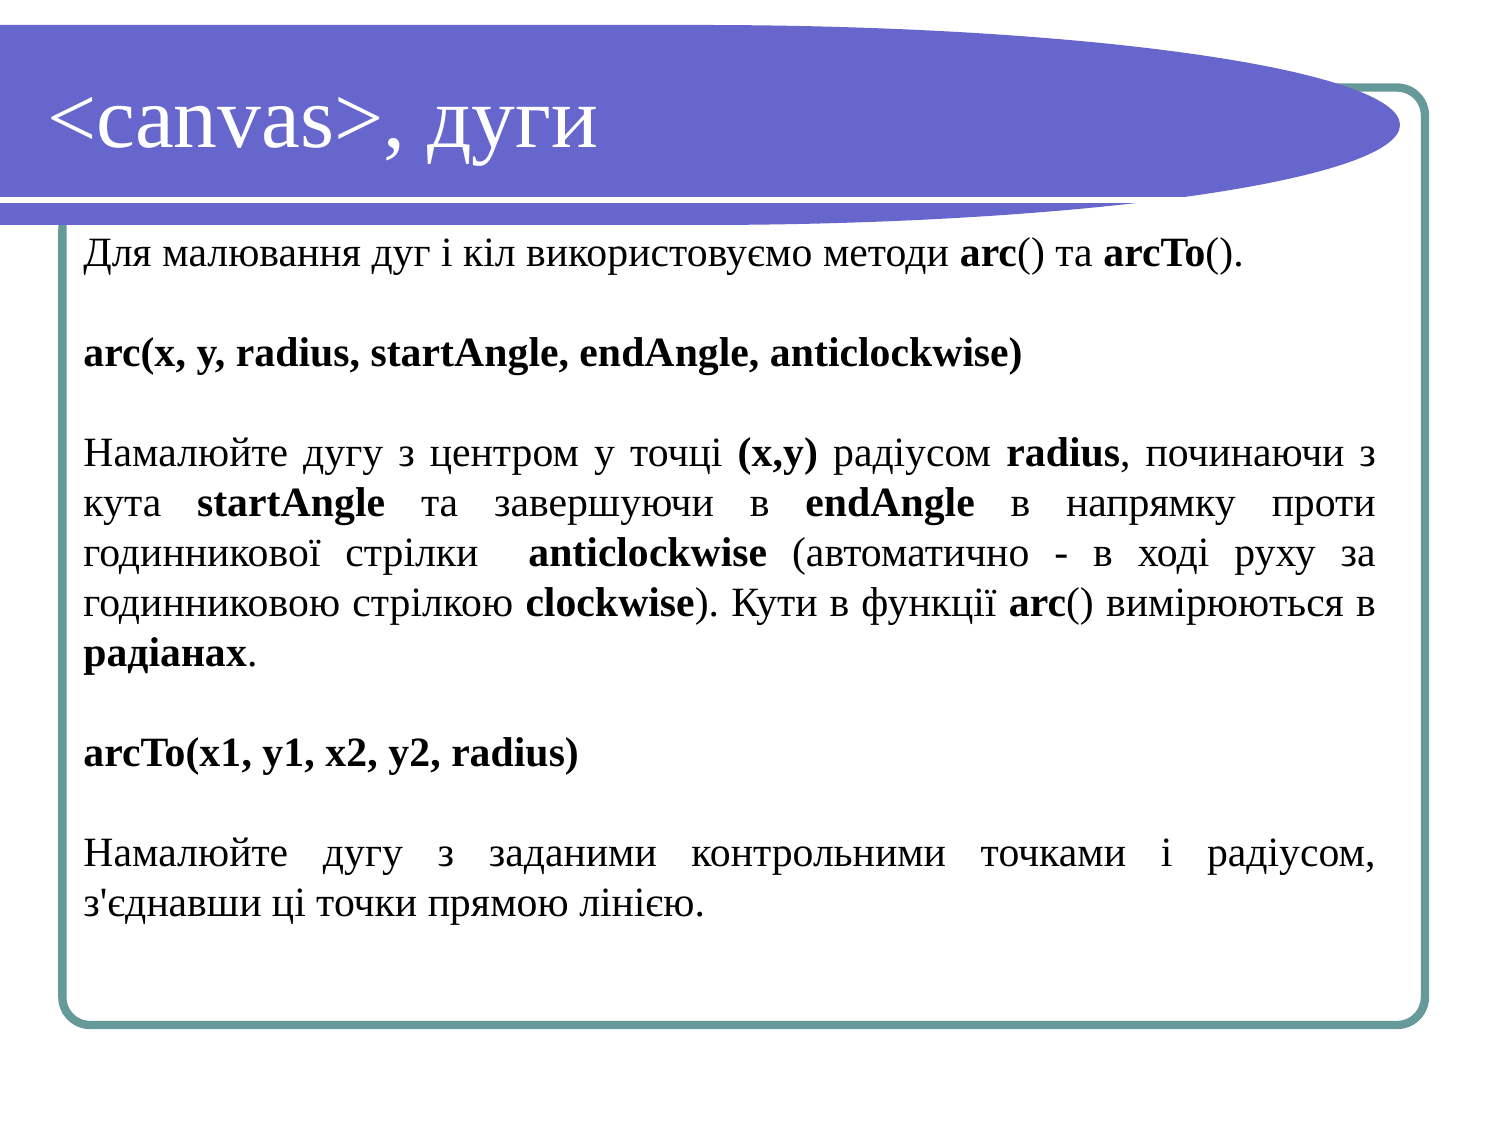

# <canvas>, дуги
Для малювання дуг і кіл використовуємо методи arc() та arcTo().

arc(x, y, radius, startAngle, endAngle, anticlockwise)

Намалюйте дугу з центром у точці (x,y) радіусом radius, починаючи з кута startAngle та завершуючи в endAngle в напрямку проти годинникової стрілки  anticlockwise (автоматично - в ході руху за годинниковою стрілкою clockwise). Кути в функції arc() вимірюються в радіанах.

arcTo(x1, y1, x2, y2, radius)

Намалюйте дугу з заданими контрольними точками і радіусом, з'єднавши ці точки прямою лінією.